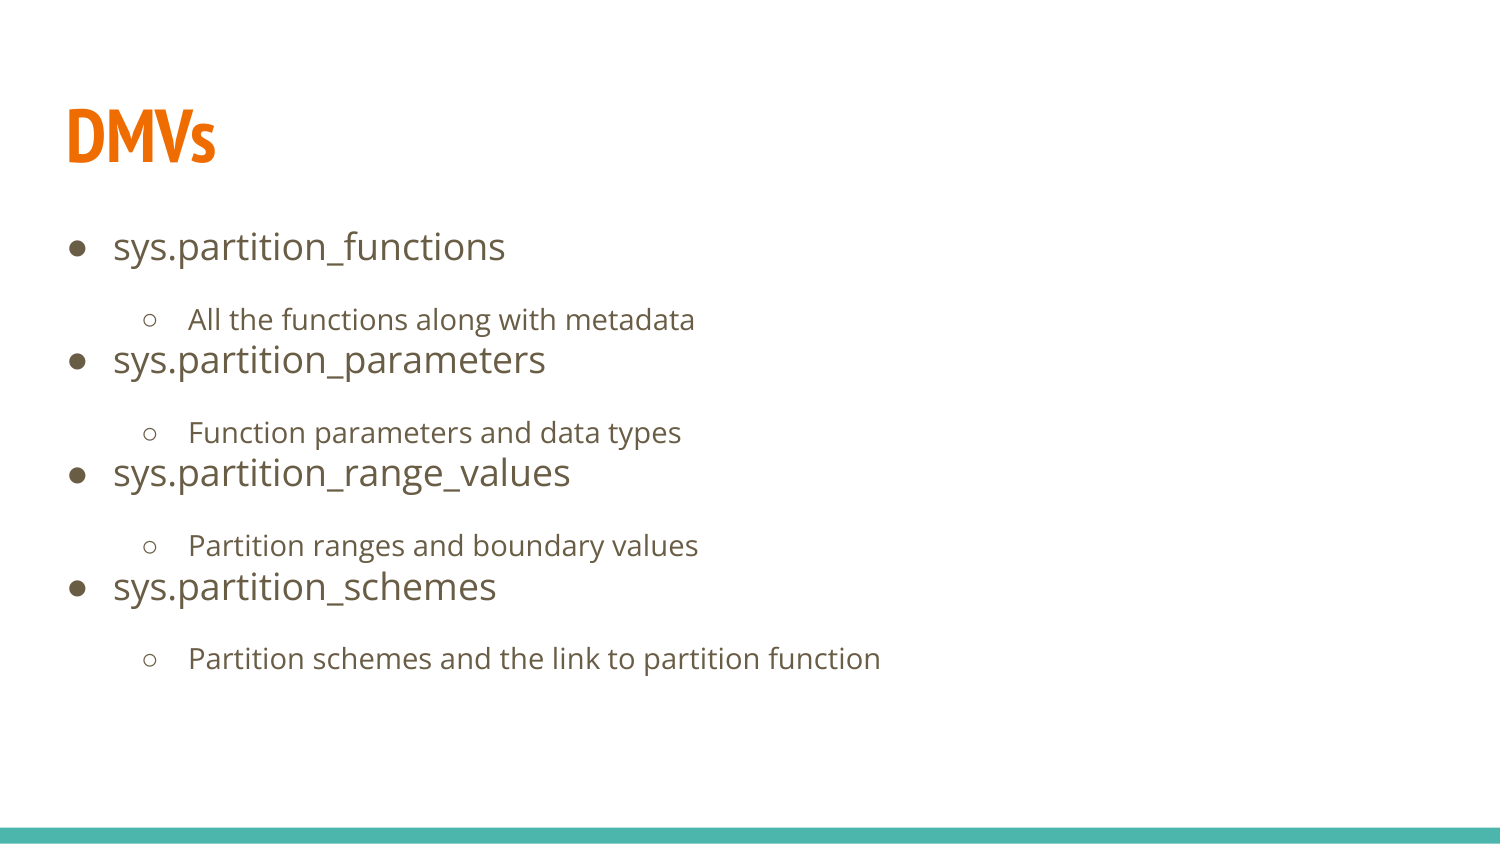

# DMVs
sys.partition_functions
All the functions along with metadata
sys.partition_parameters
Function parameters and data types
sys.partition_range_values
Partition ranges and boundary values
sys.partition_schemes
Partition schemes and the link to partition function